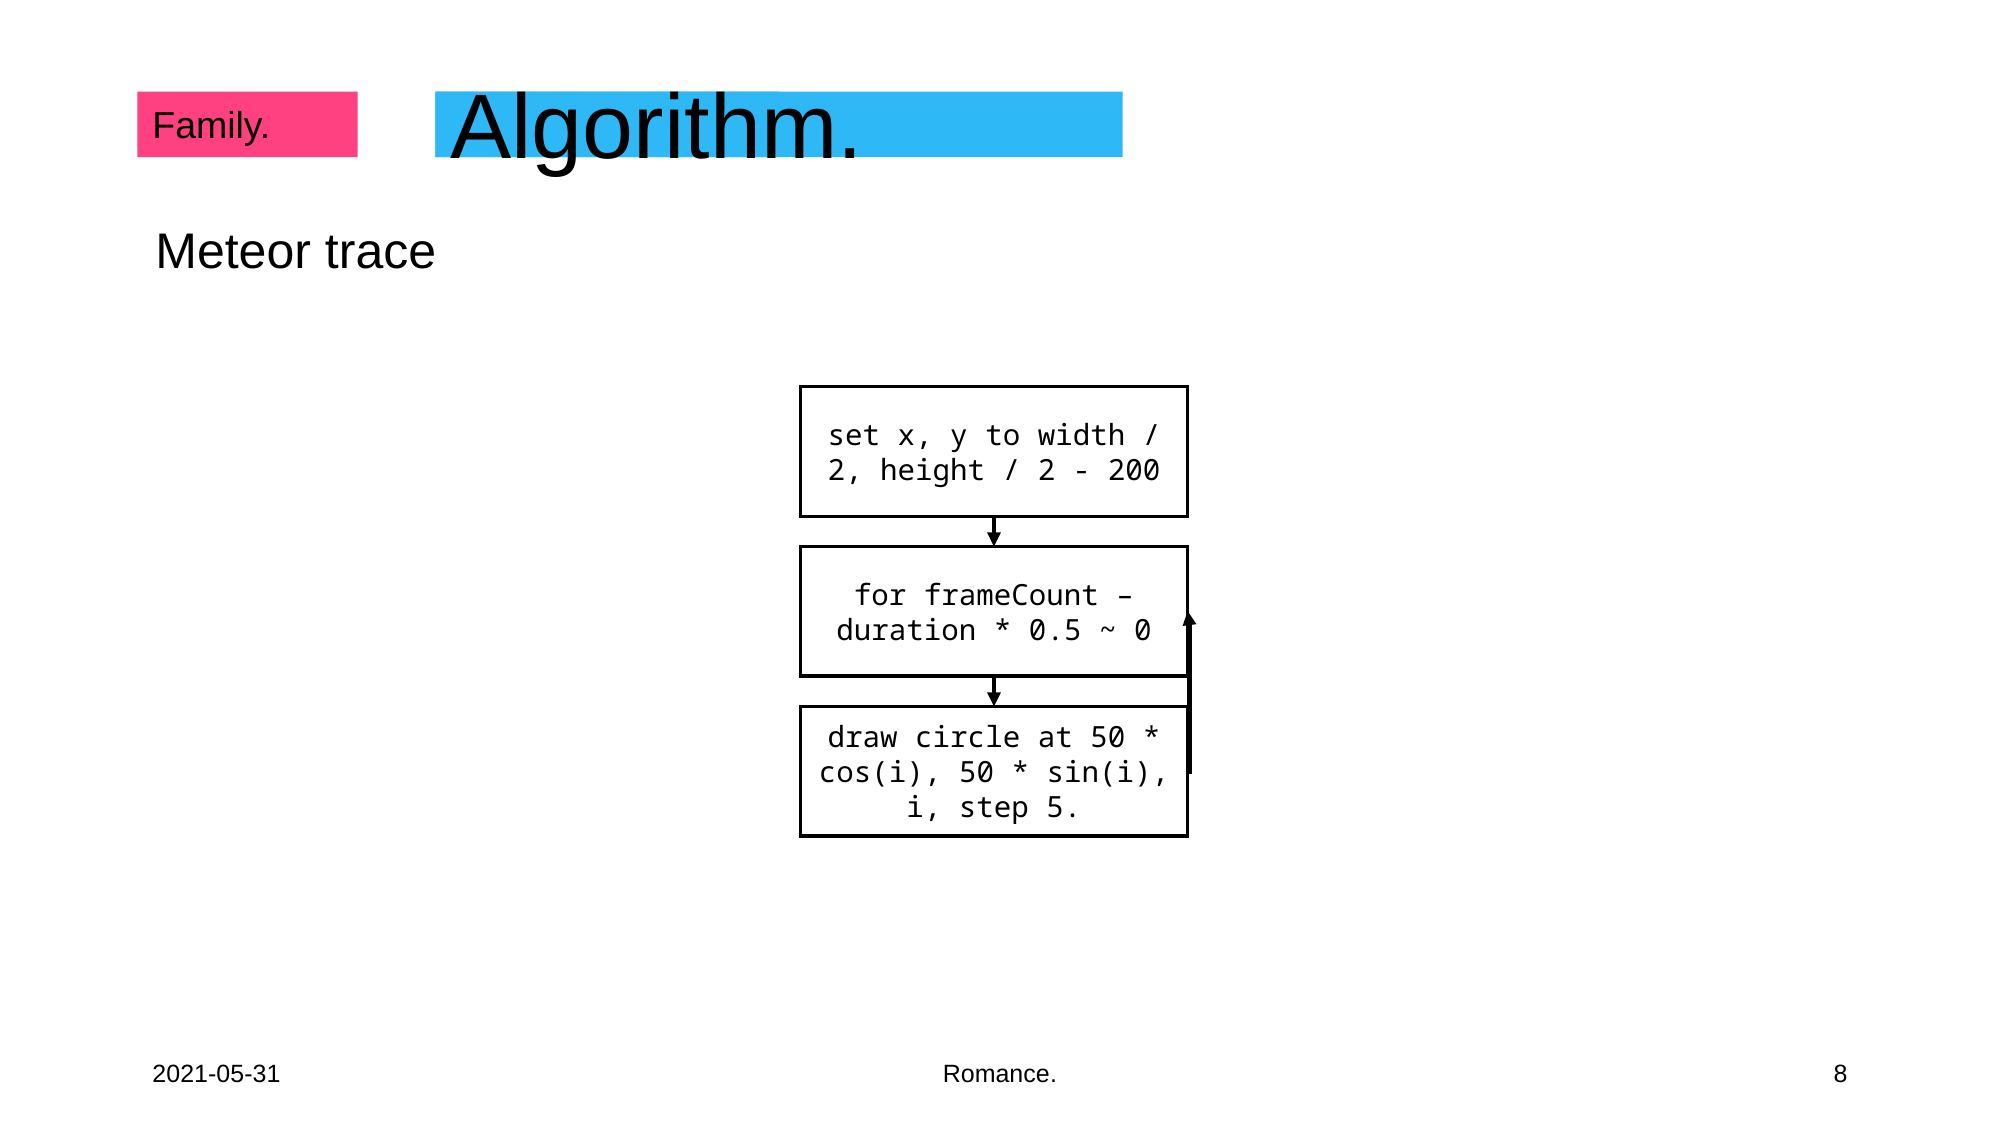

Family.
# Algorithm.

Meteor trace
set x, y to width / 2, height / 2 - 200
for frameCount – duration * 0.5 ~ 0
draw circle at 50 * cos(i), 50 * sin(i), i, step 5.
2021-05-31
Romance.
8